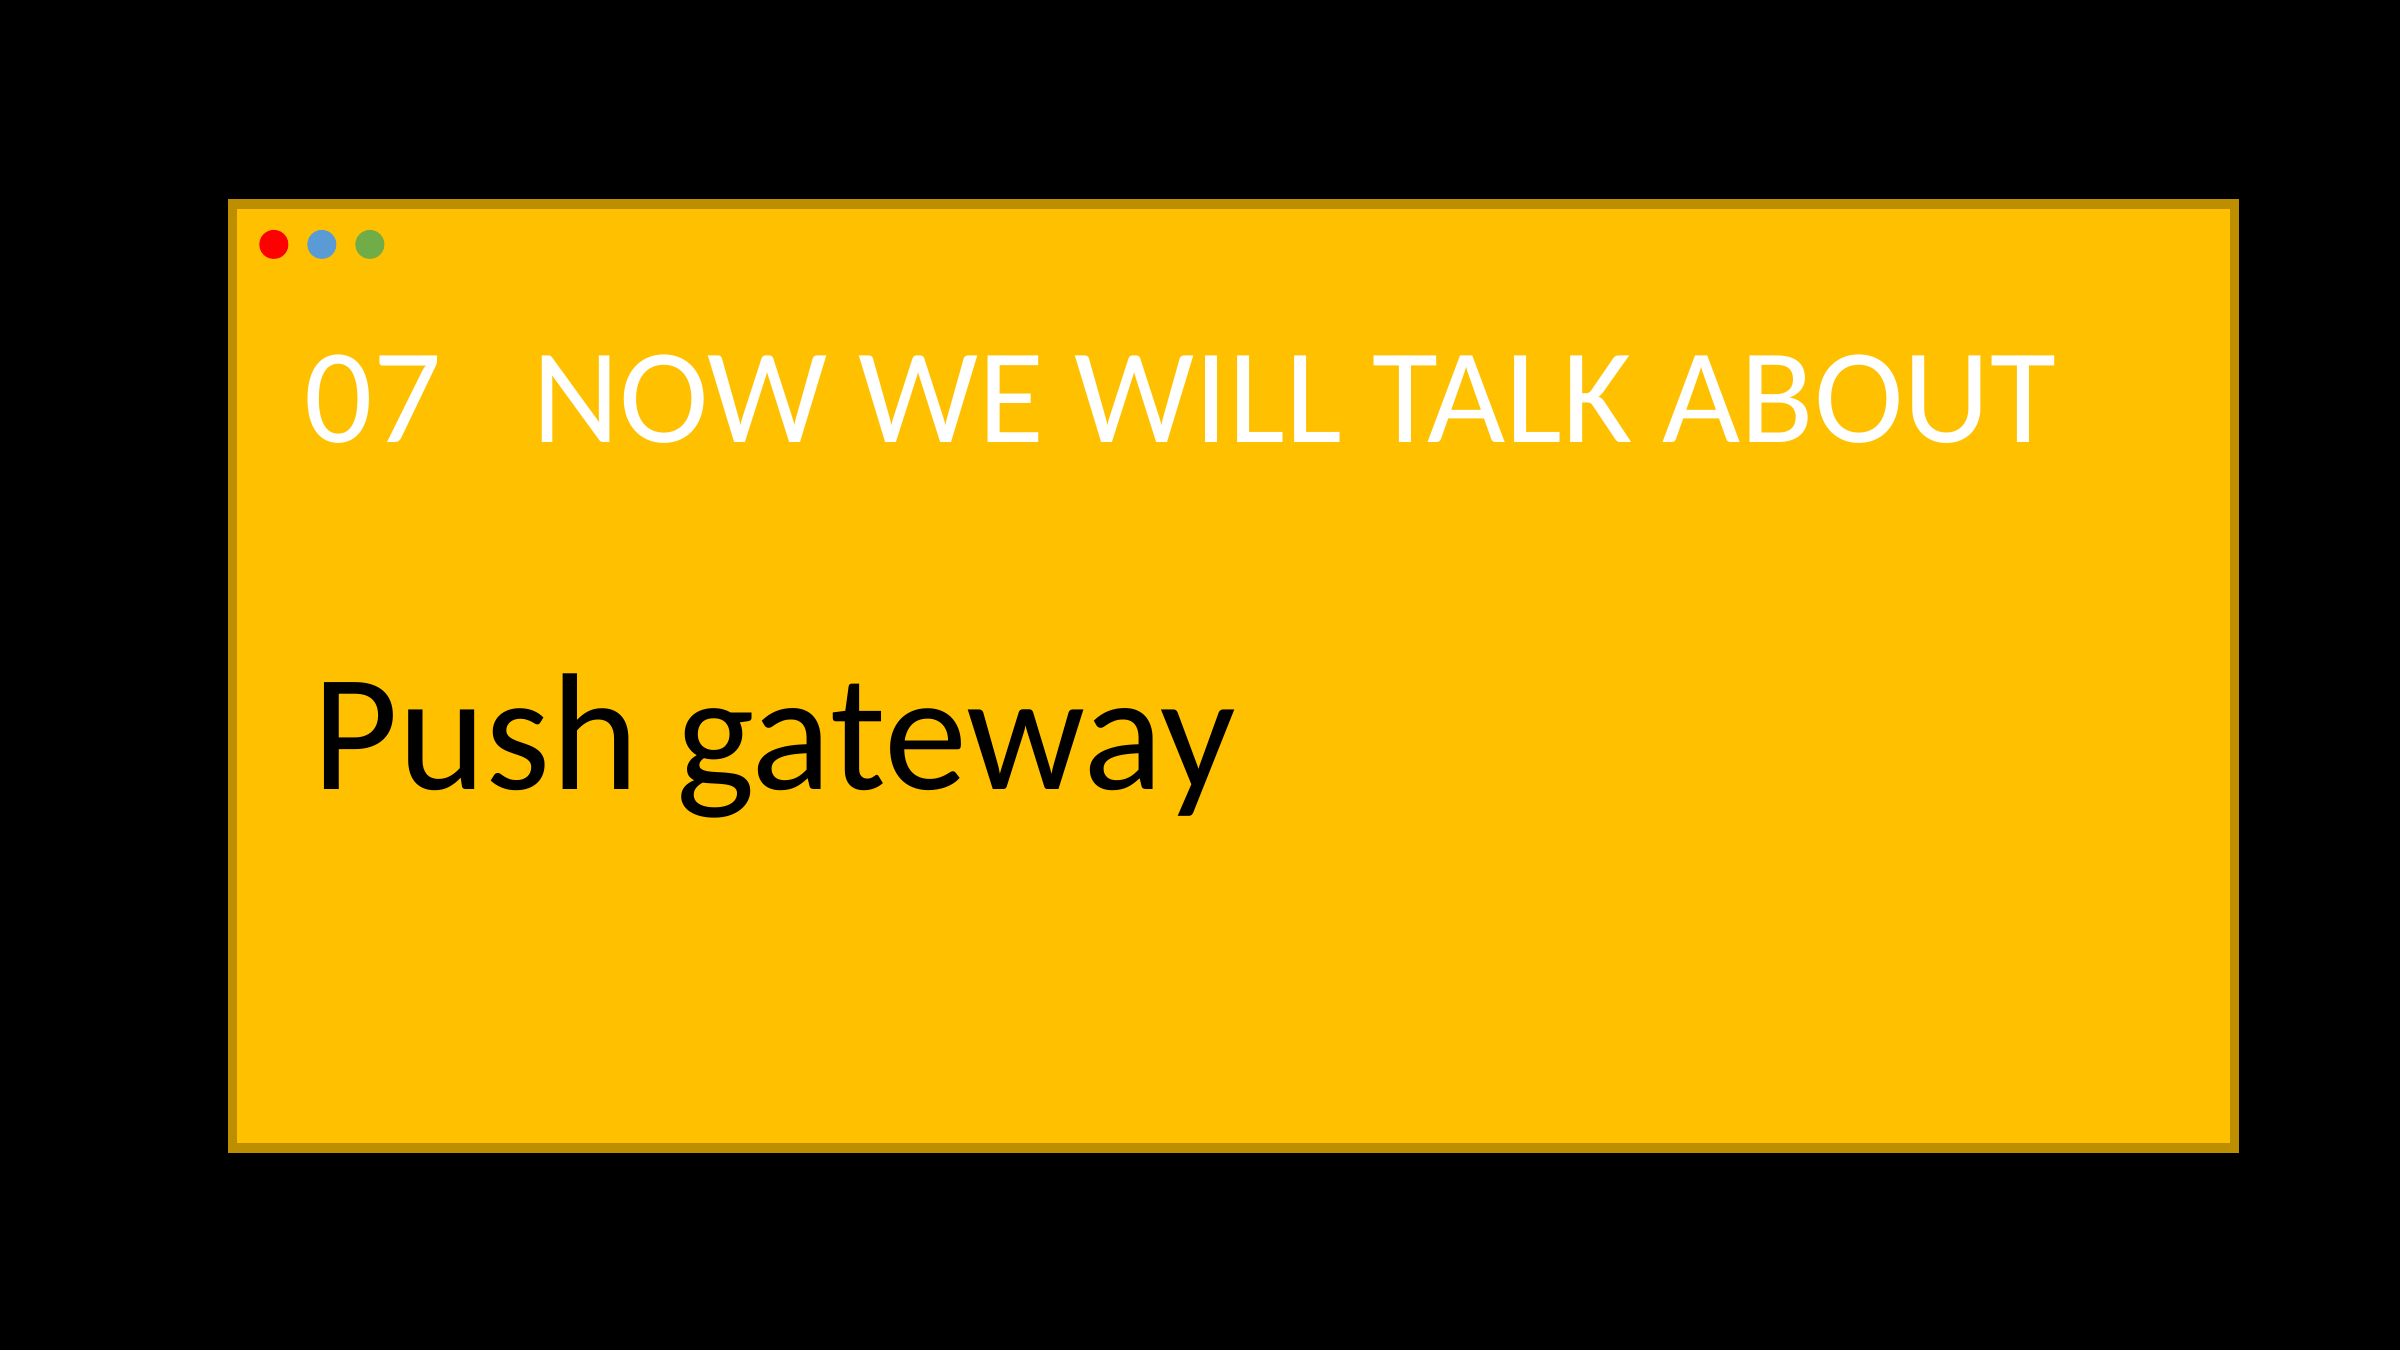

07   NOW WE WILL TALK ABOUT
Push gateway